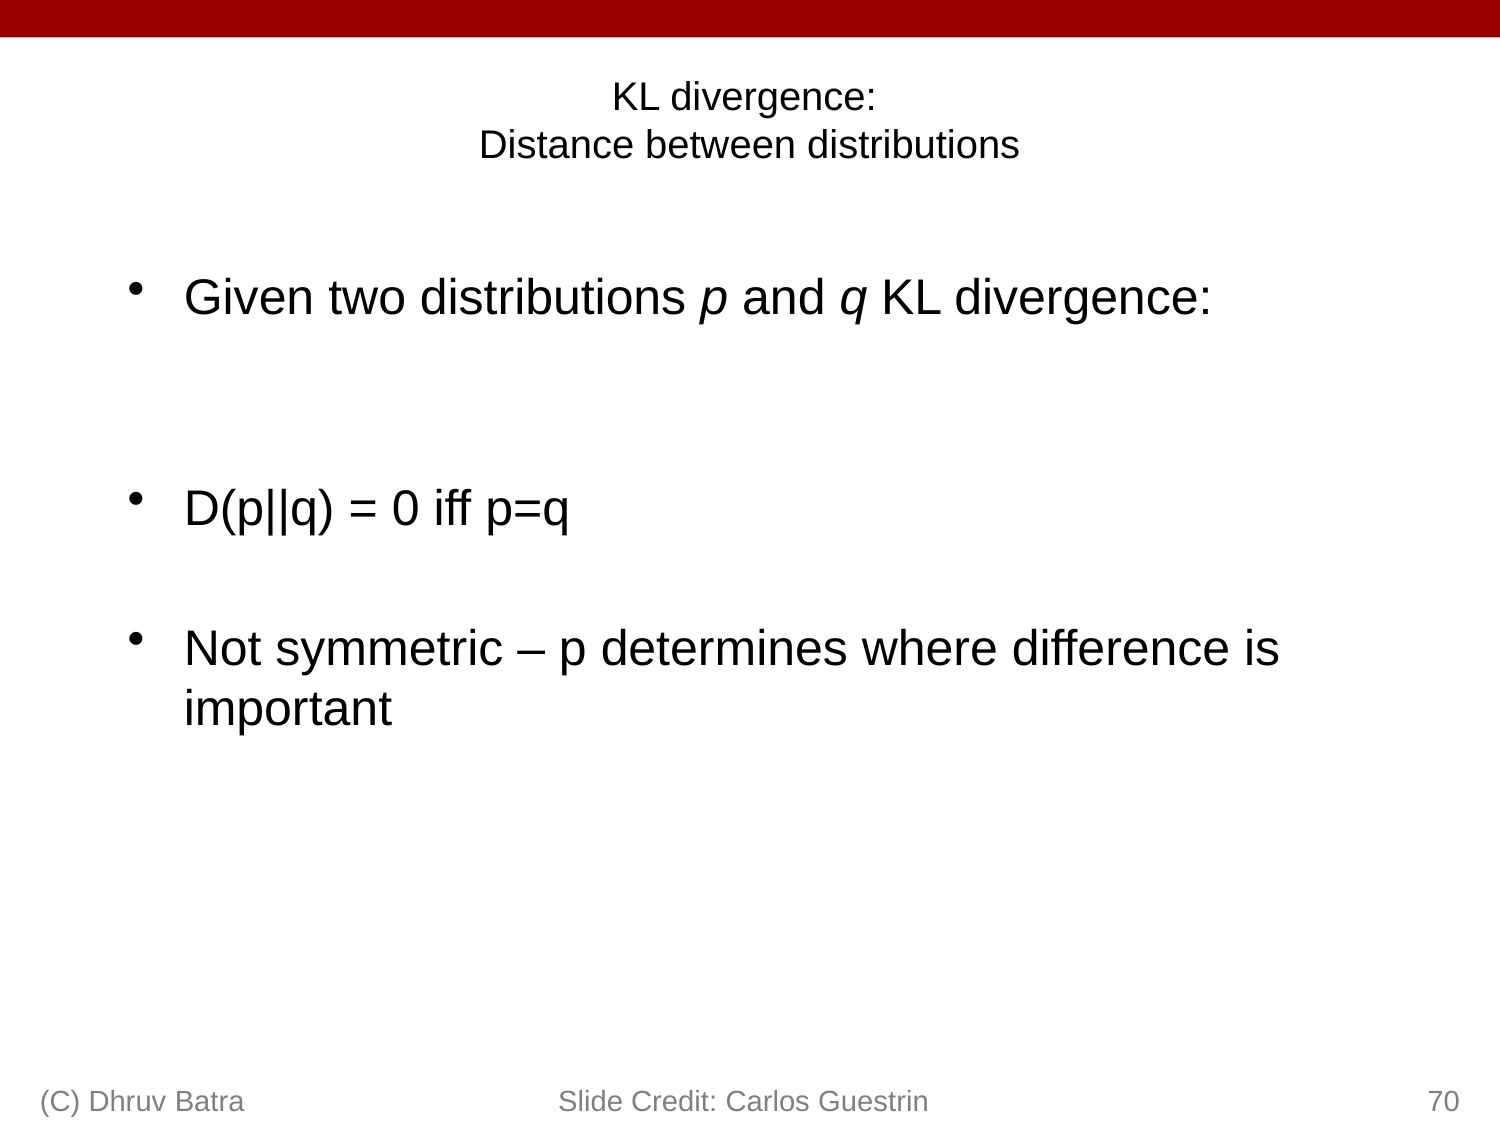

# KL divergence: Distance between distributions

Given two distributions p and q KL divergence:

D(p||q) = 0 iff p=q

Not symmetric – p determines where difference is important
(C) Dhruv Batra
Slide Credit: Carlos Guestrin
70